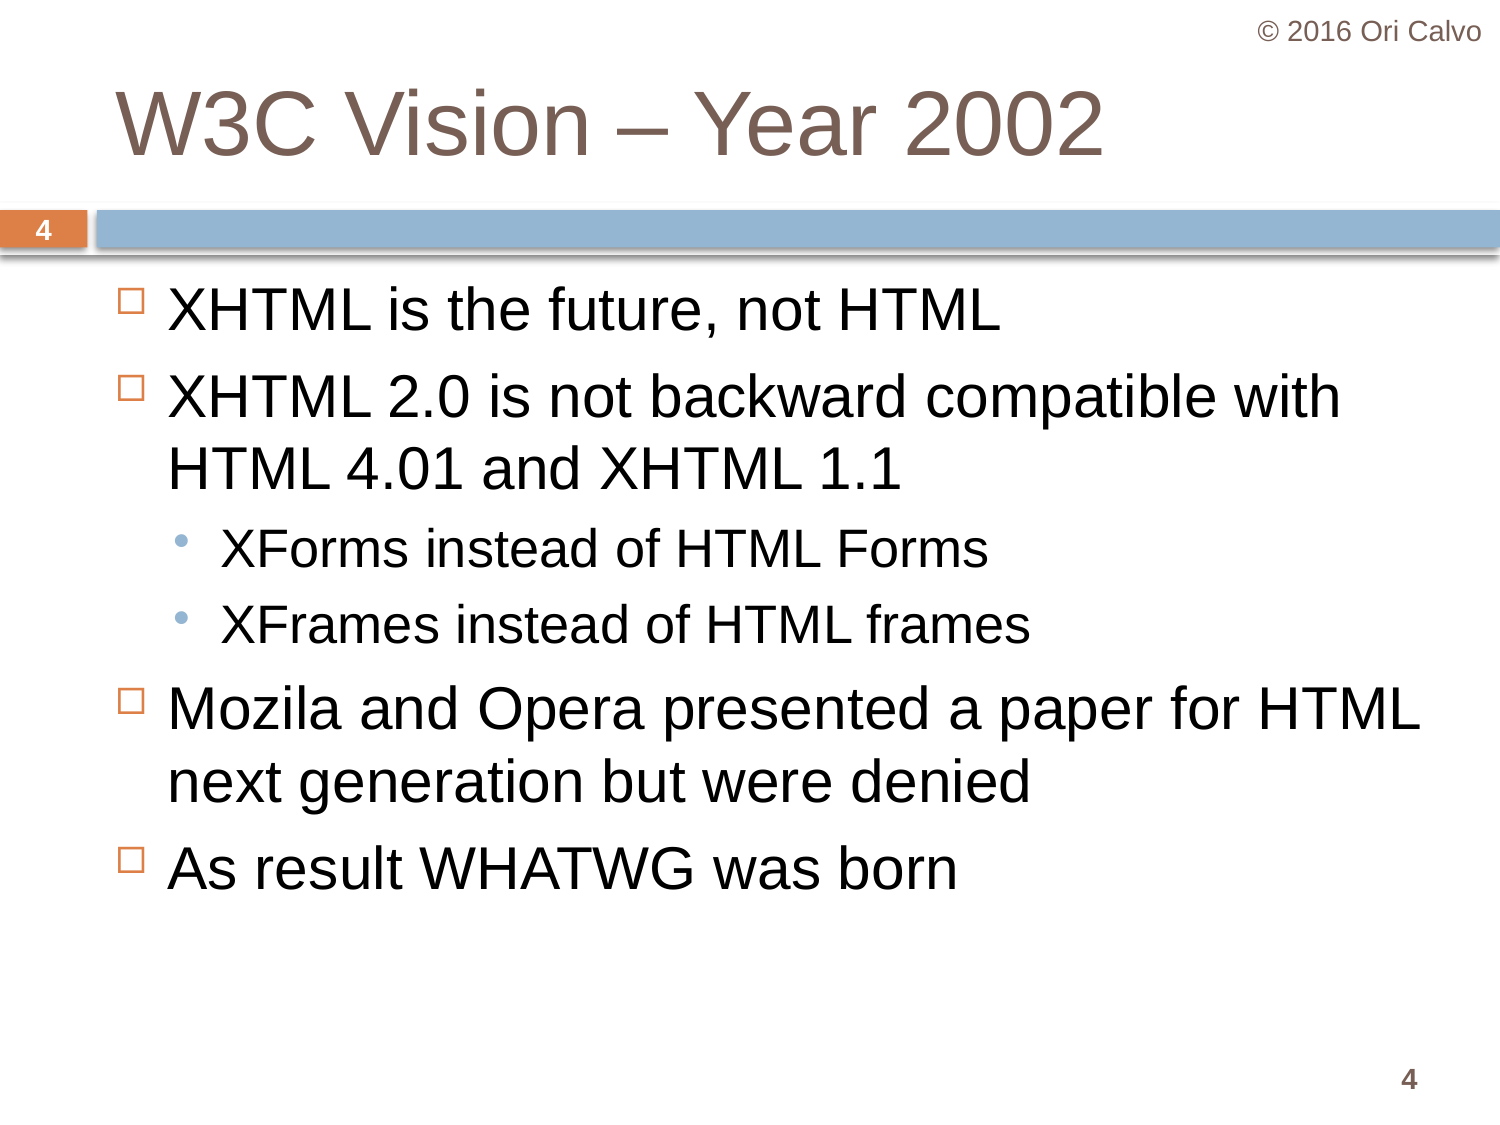

© 2016 Ori Calvo
# W3C Vision – Year 2002
4
XHTML is the future, not HTML
XHTML 2.0 is not backward compatible with HTML 4.01 and XHTML 1.1
XForms instead of HTML Forms
XFrames instead of HTML frames
Mozila and Opera presented a paper for HTML next generation but were denied
As result WHATWG was born